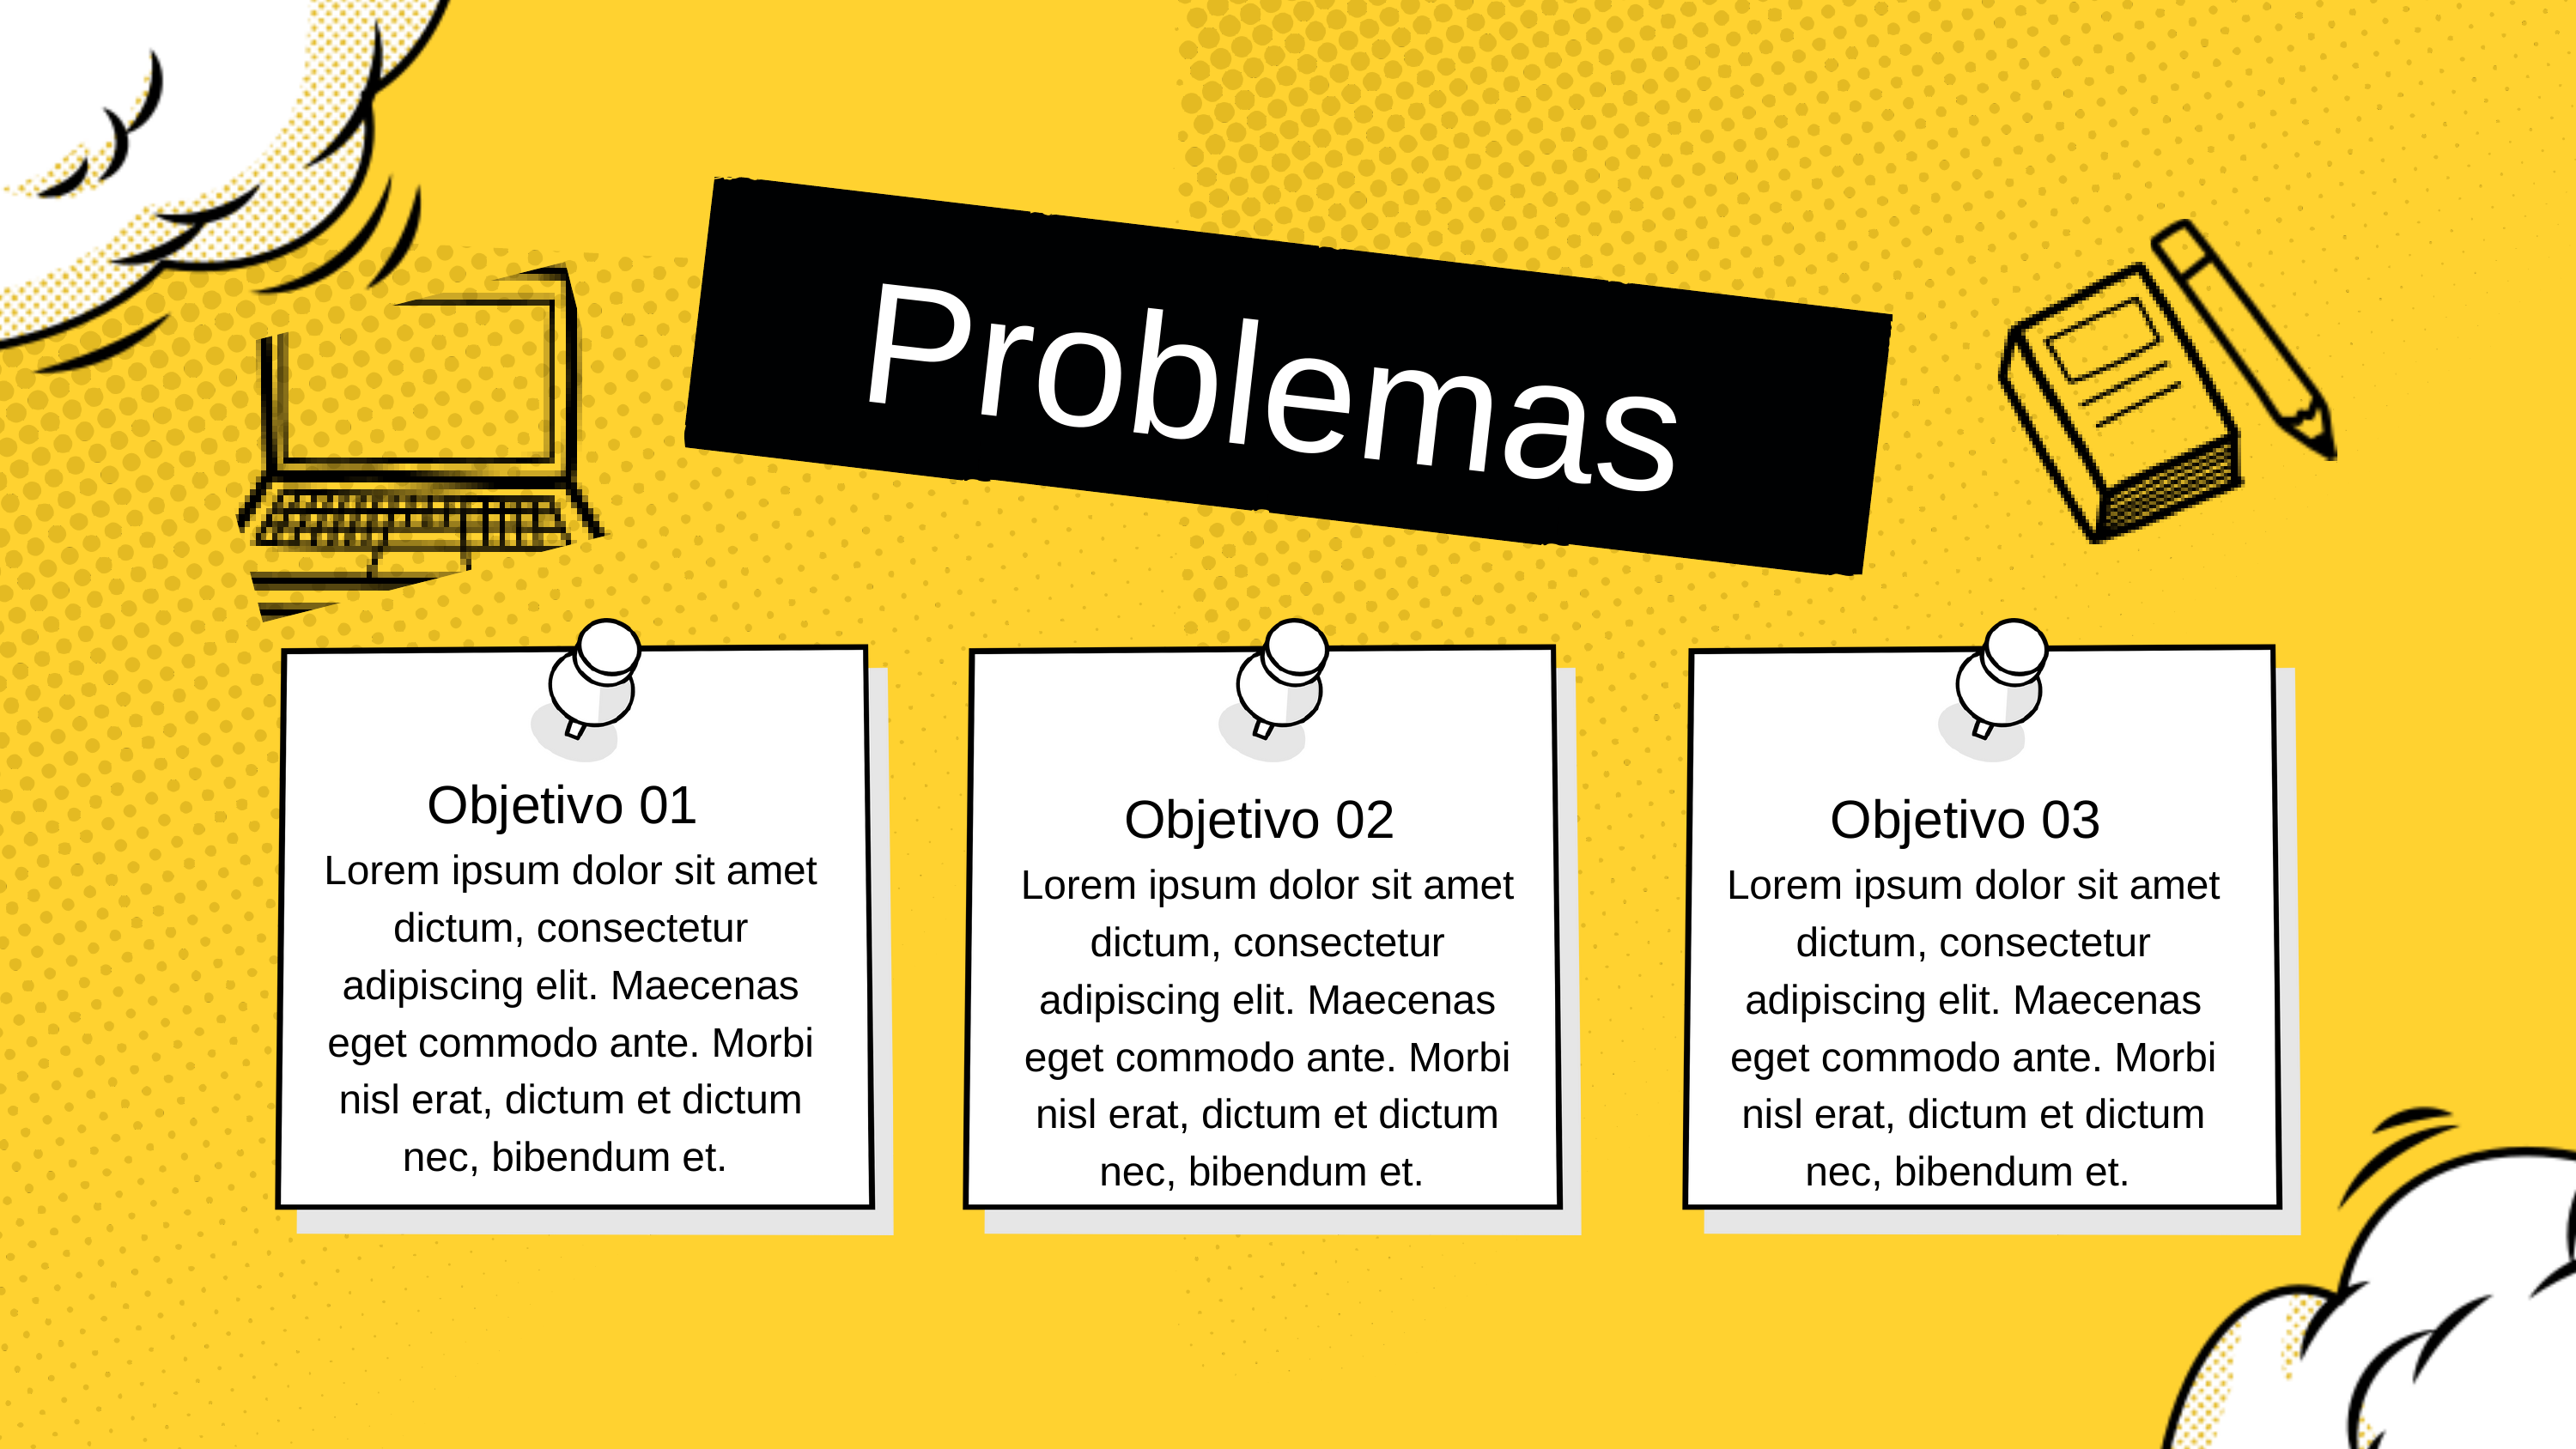

Problemas

Objetivo 01
Objetivo 02
Objetivo 03
Lorem ipsum dolor sit amet dictum, consectetur adipiscing elit. Maecenas eget commodo ante. Morbi nisl erat, dictum et dictum nec, bibendum et.
Lorem ipsum dolor sit amet dictum, consectetur adipiscing elit. Maecenas eget commodo ante. Morbi nisl erat, dictum et dictum nec, bibendum et.
Lorem ipsum dolor sit amet dictum, consectetur adipiscing elit. Maecenas eget commodo ante. Morbi nisl erat, dictum et dictum nec, bibendum et.